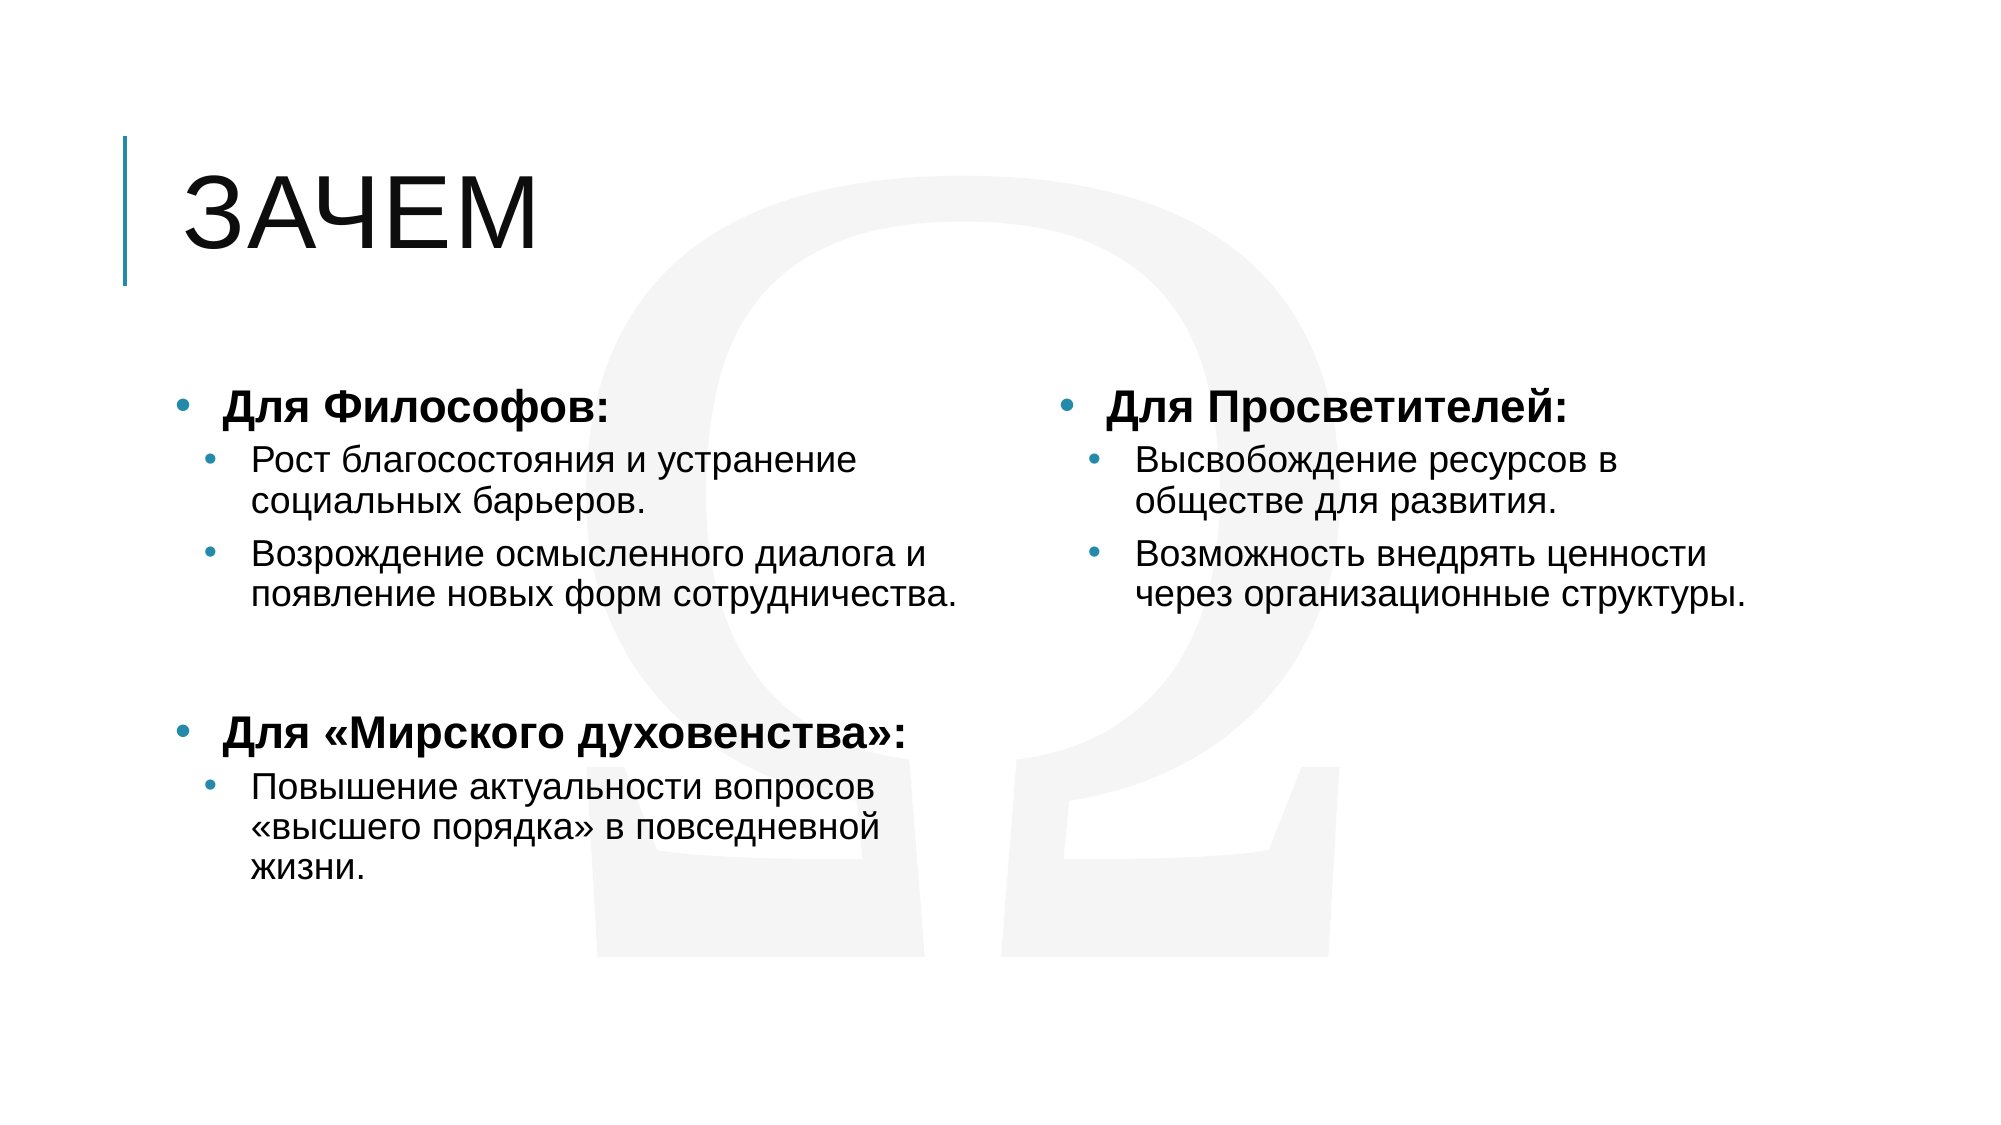

# зачем
Для Философов:
Рост благосостояния и устранение социальных барьеров.
Возрождение осмысленного диалога и появление новых форм сотрудничества.

Для «Мирского духовенства»:
Повышение актуальности вопросов «высшего порядка» в повседневной жизни.
Для Просветителей:
Высвобождение ресурсов в обществе для развития.
Возможность внедрять ценности через организационные структуры.